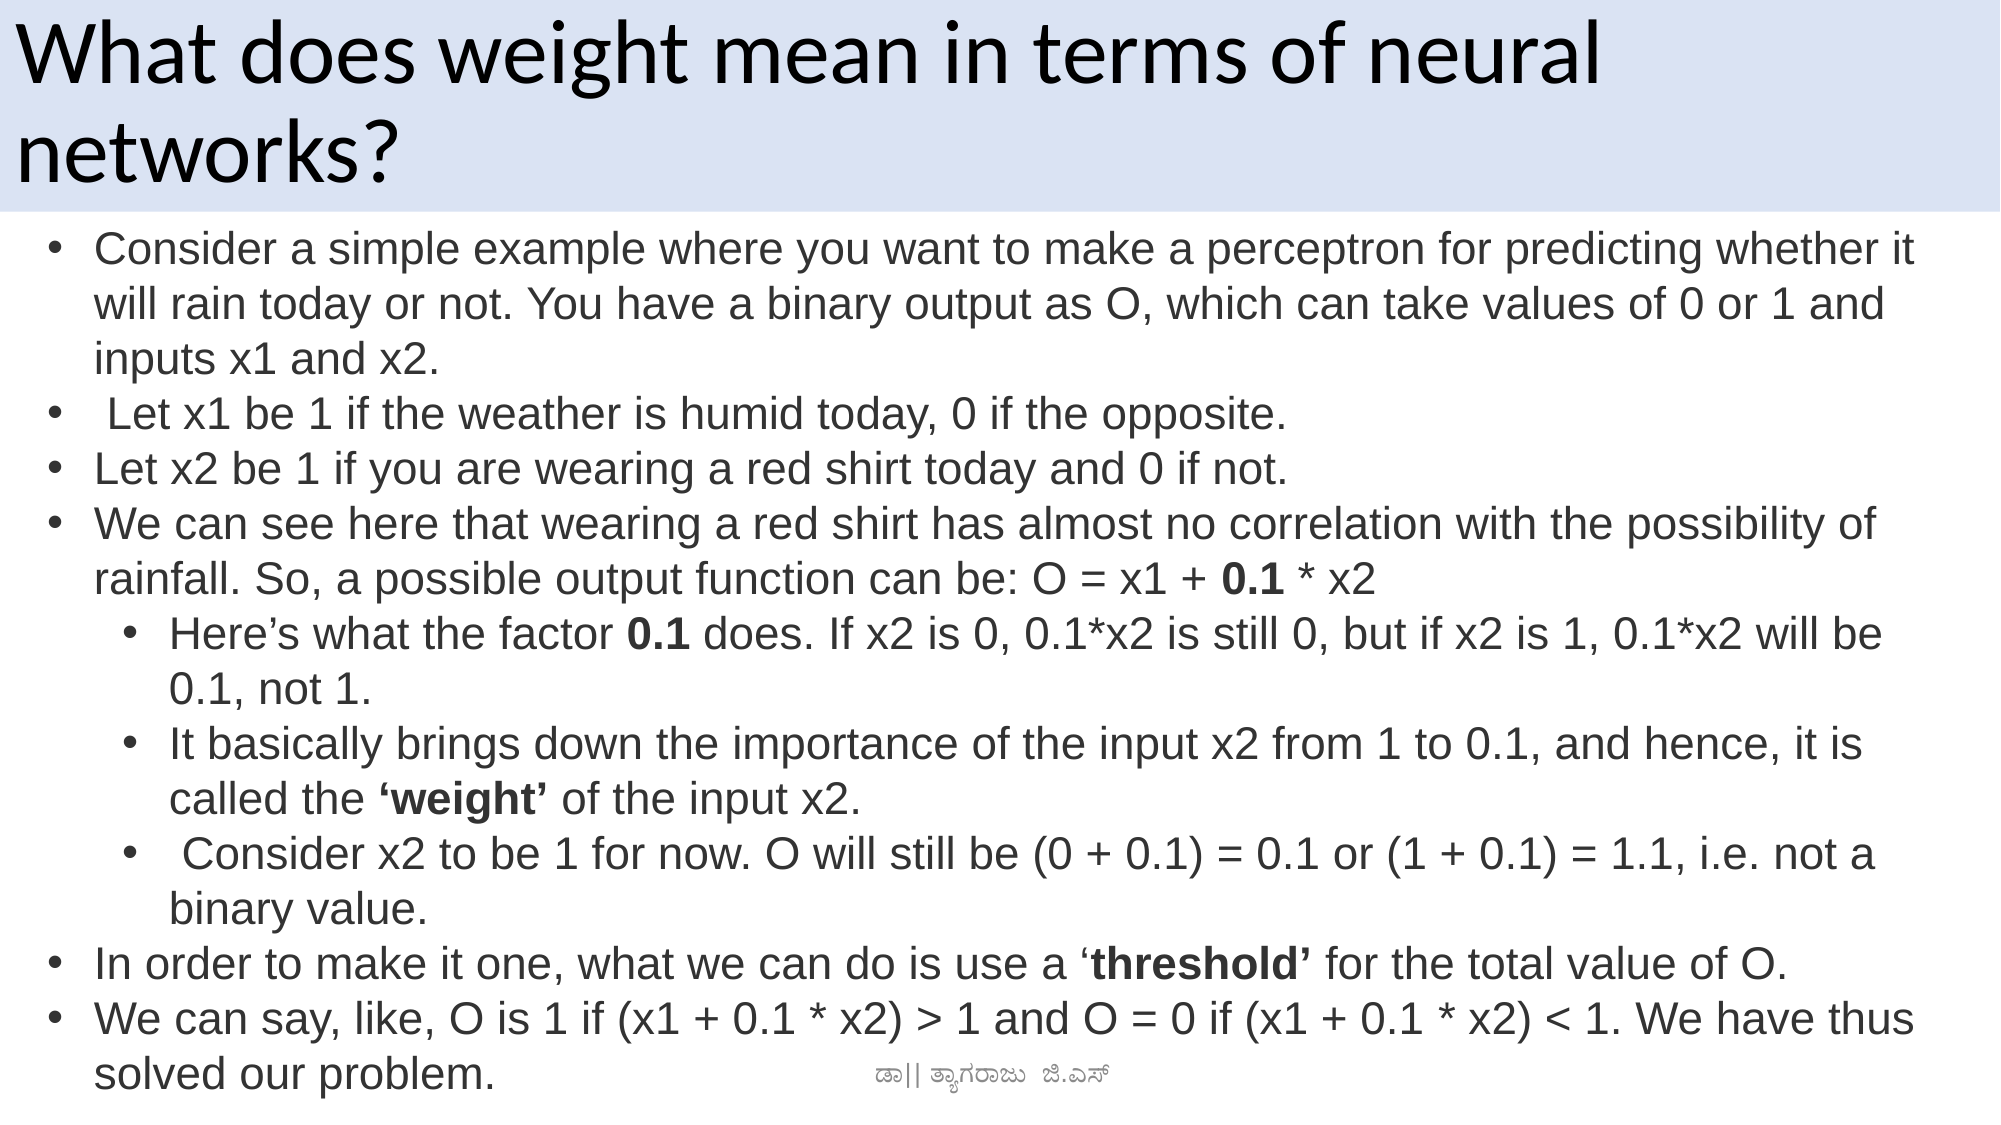

# What does weight mean in terms of neural networks?
Consider a simple example where you want to make a perceptron for predicting whether it will rain today or not. You have a binary output as O, which can take values of 0 or 1 and inputs x1 and x2.
 Let x1 be 1 if the weather is humid today, 0 if the opposite.
Let x2 be 1 if you are wearing a red shirt today and 0 if not.
We can see here that wearing a red shirt has almost no correlation with the possibility of rainfall. So, a possible output function can be: O = x1 + 0.1 * x2
Here’s what the factor 0.1 does. If x2 is 0, 0.1*x2 is still 0, but if x2 is 1, 0.1*x2 will be 0.1, not 1.
It basically brings down the importance of the input x2 from 1 to 0.1, and hence, it is called the ‘weight’ of the input x2.
 Consider x2 to be 1 for now. O will still be (0 + 0.1) = 0.1 or (1 + 0.1) = 1.1, i.e. not a binary value.
In order to make it one, what we can do is use a ‘threshold’ for the total value of O.
We can say, like, O is 1 if (x1 + 0.1 * x2) > 1 and O = 0 if (x1 + 0.1 * x2) < 1. We have thus solved our problem.
ಡಾ|| ತ್ಯಾಗರಾಜು  ಜಿ.ಎಸ್